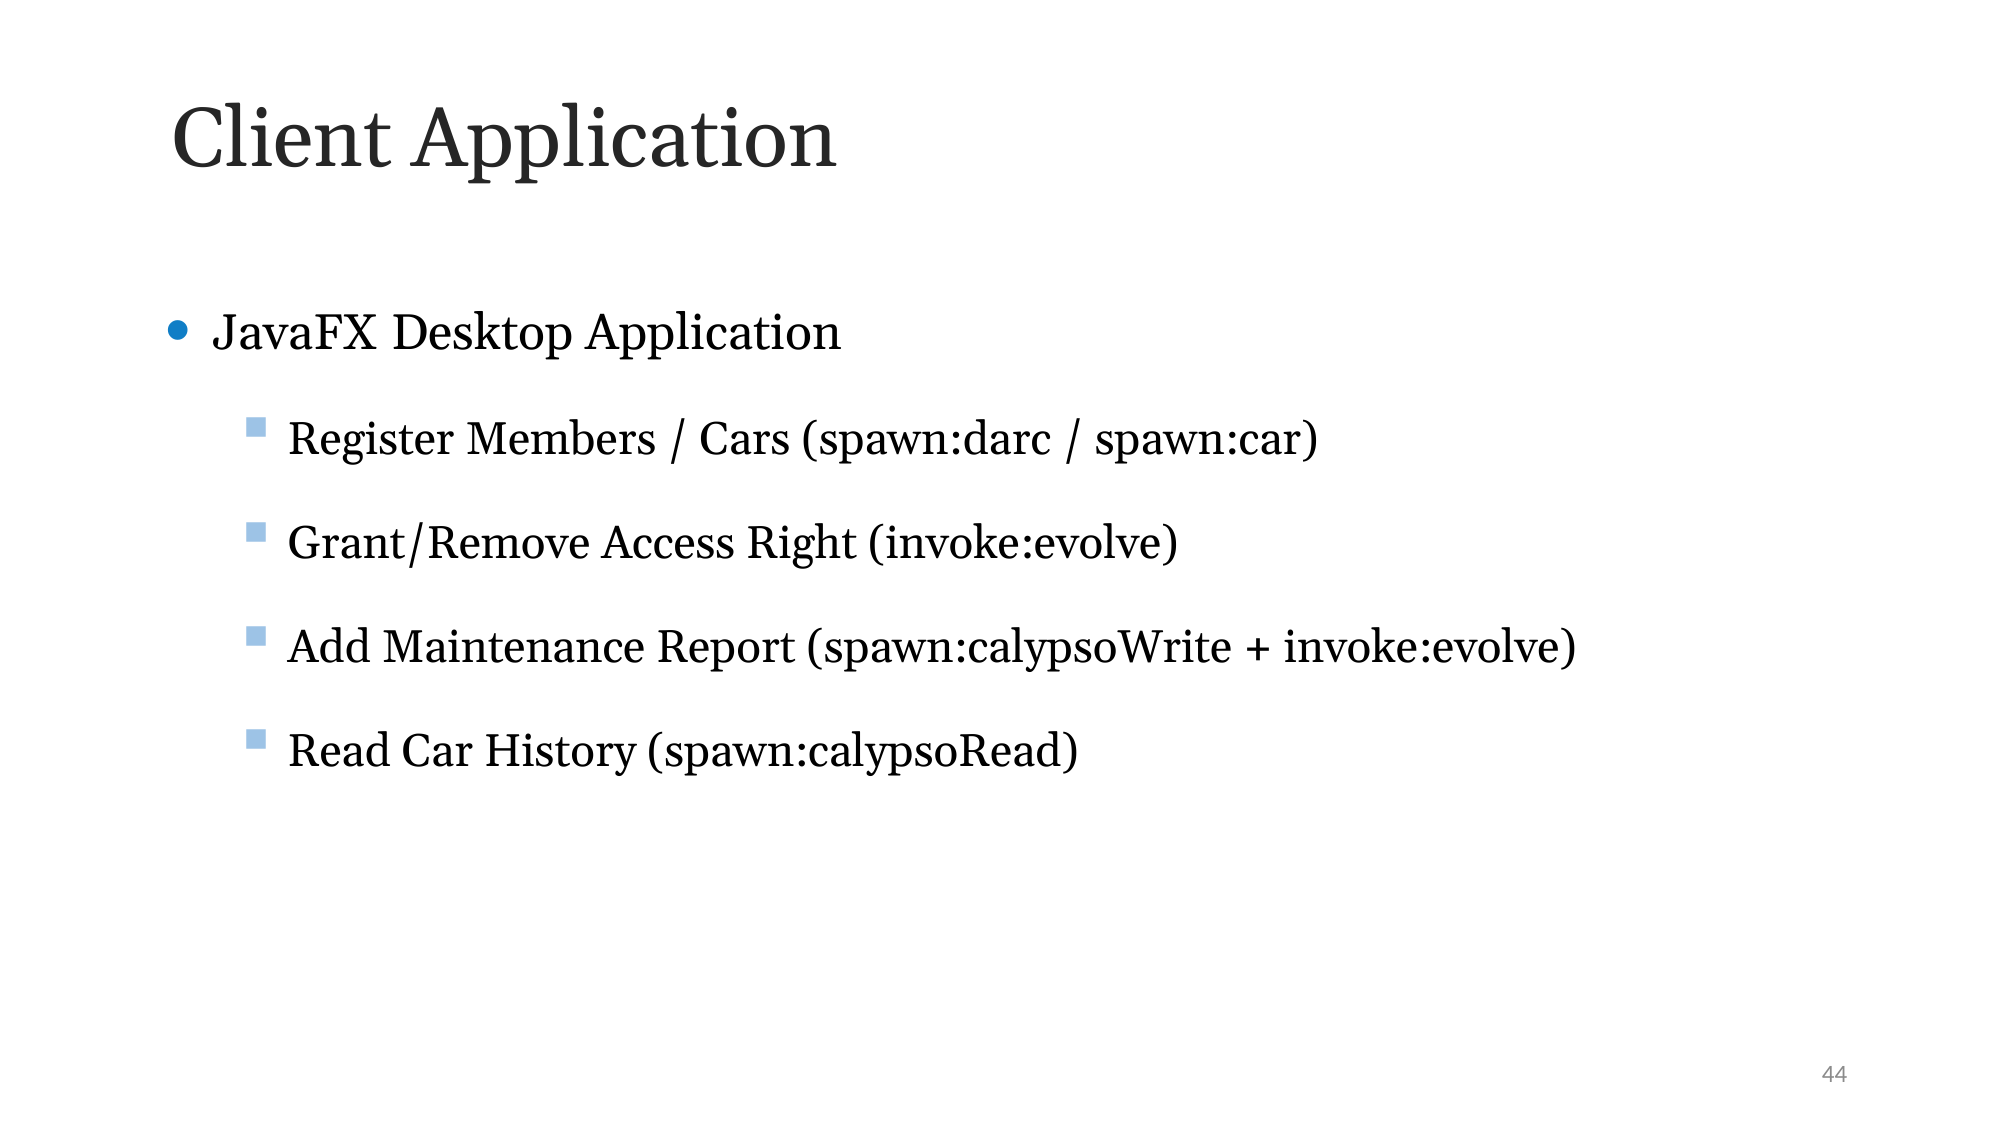

Client Application
JavaFX Desktop Application
Register Members / Cars (spawn:darc / spawn:car)
Grant/Remove Access Right (invoke:evolve)
Add Maintenance Report (spawn:calypsoWrite + invoke:evolve)
Read Car History (spawn:calypsoRead)

44